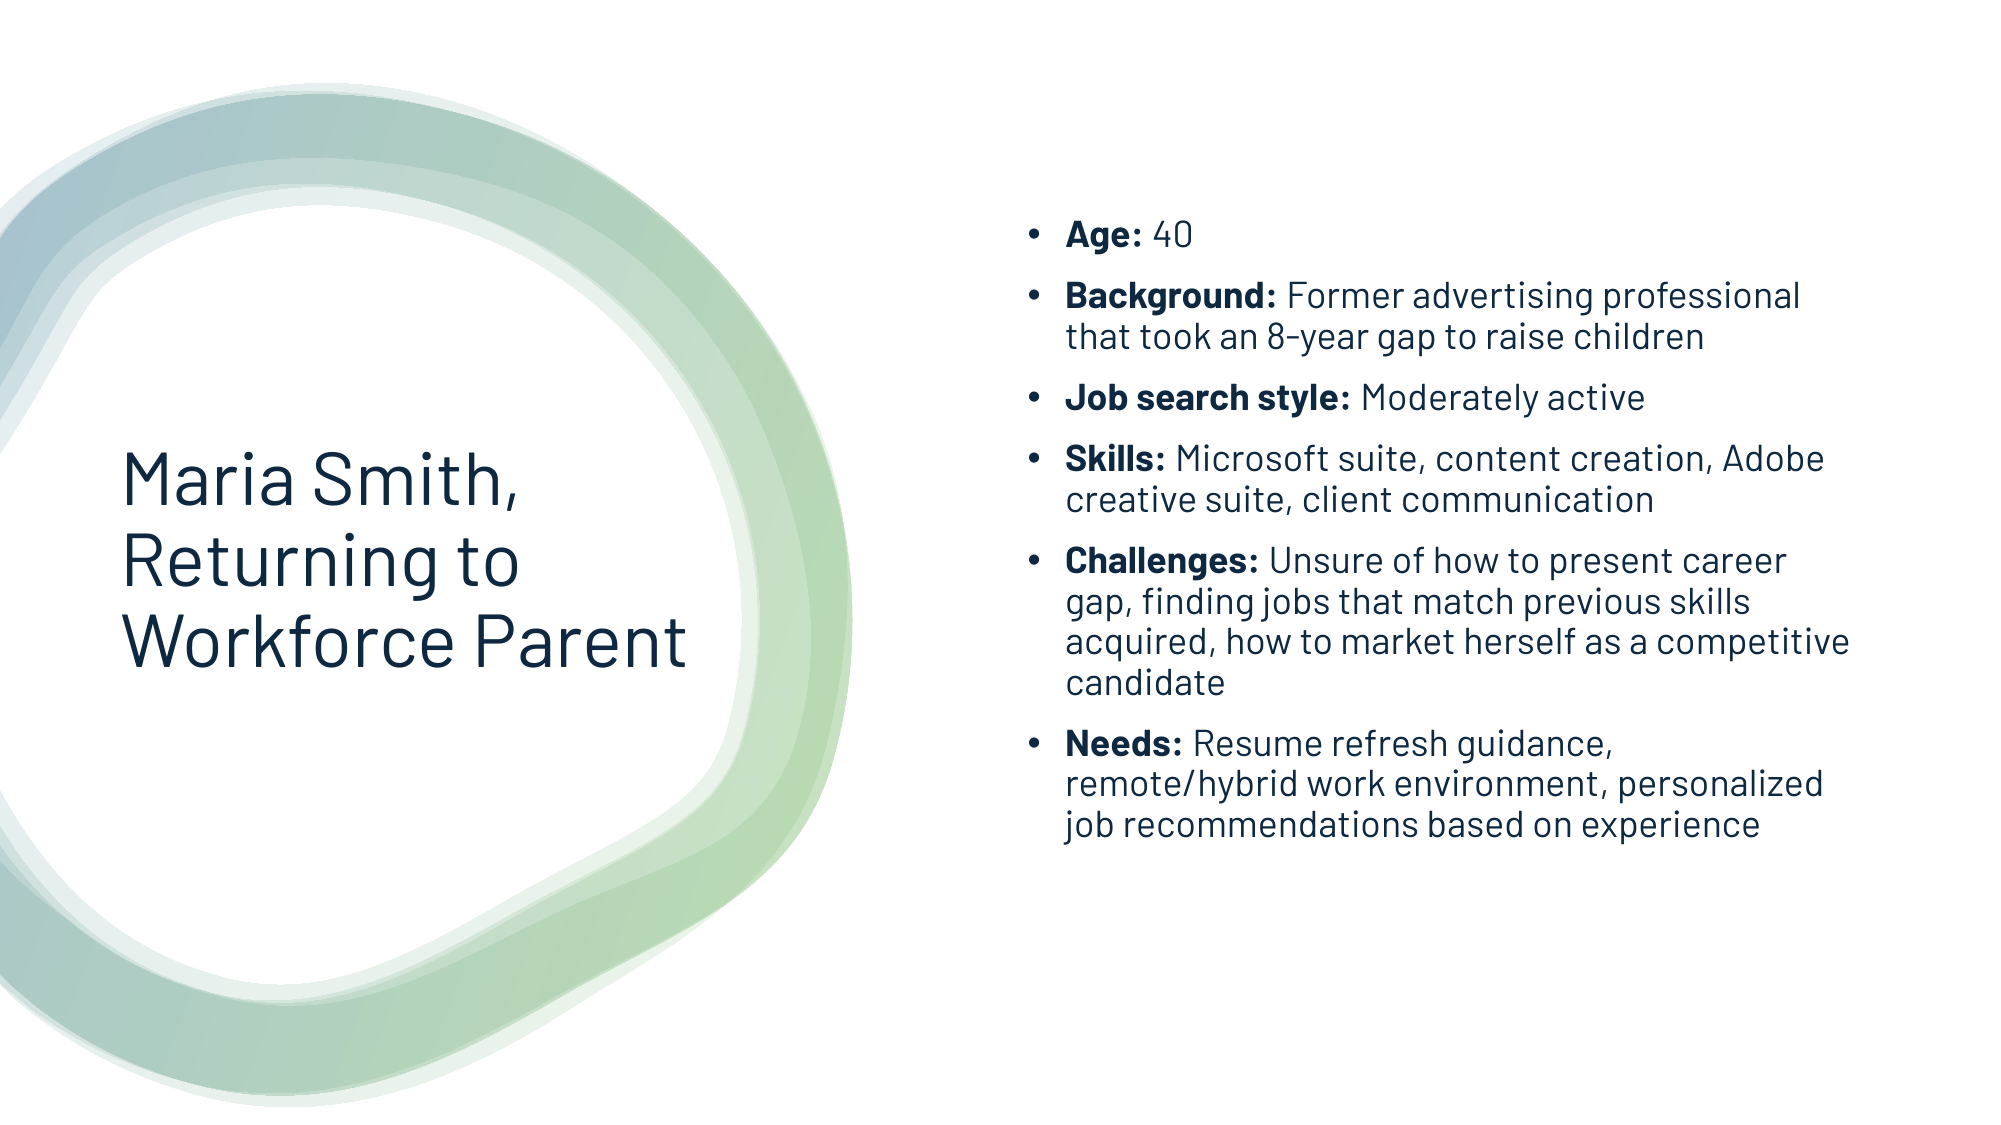

Age: 40
Background: Former advertising professional that took an 8-year gap to raise children
Job search style: Moderately active
Skills: Microsoft suite, content creation, Adobe creative suite, client communication
Challenges: Unsure of how to present career gap, finding jobs that match previous skills acquired, how to market herself as a competitive candidate
Needs: Resume refresh guidance, remote/hybrid work environment, personalized job recommendations based on experience

# Maria Smith, Returning to Workforce Parent